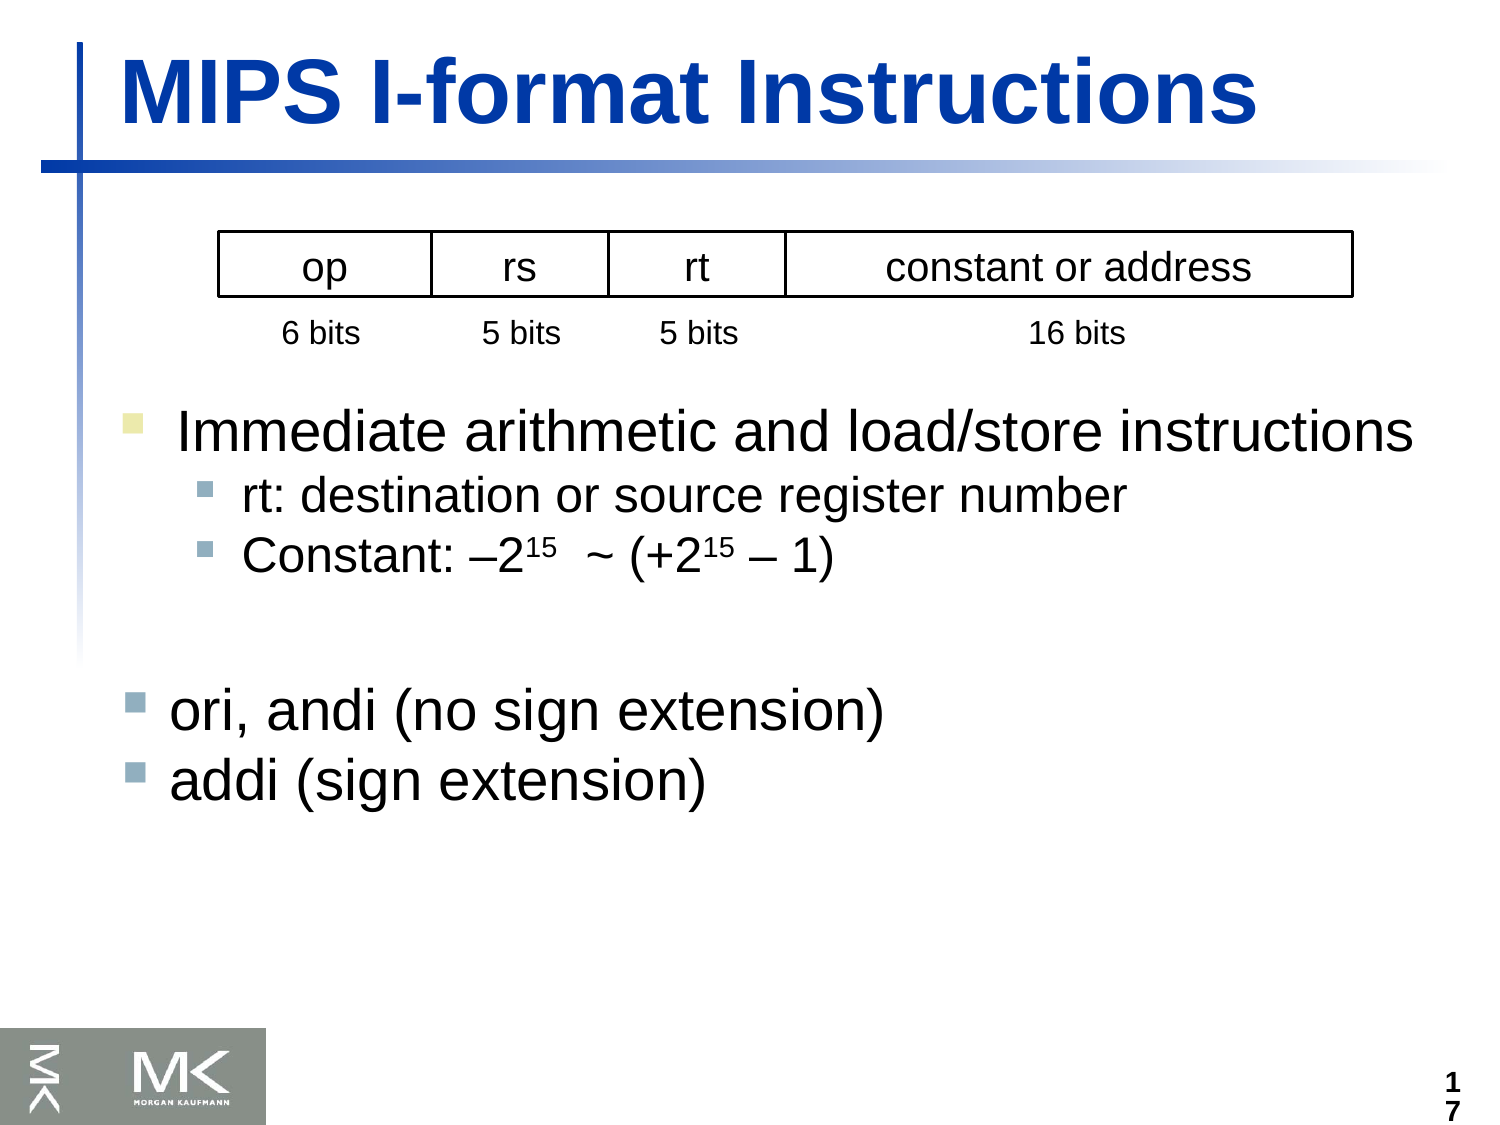

MIPS I-format Instructions
op
rs
rt
constant or address
6 bits
5 bits
5 bits
16 bits
Immediate arithmetic and load/store instructions
rt: destination or source register number
Constant: –215  ~ (+215 – 1)

ori, andi (no sign extension)
addi (sign extension)
17